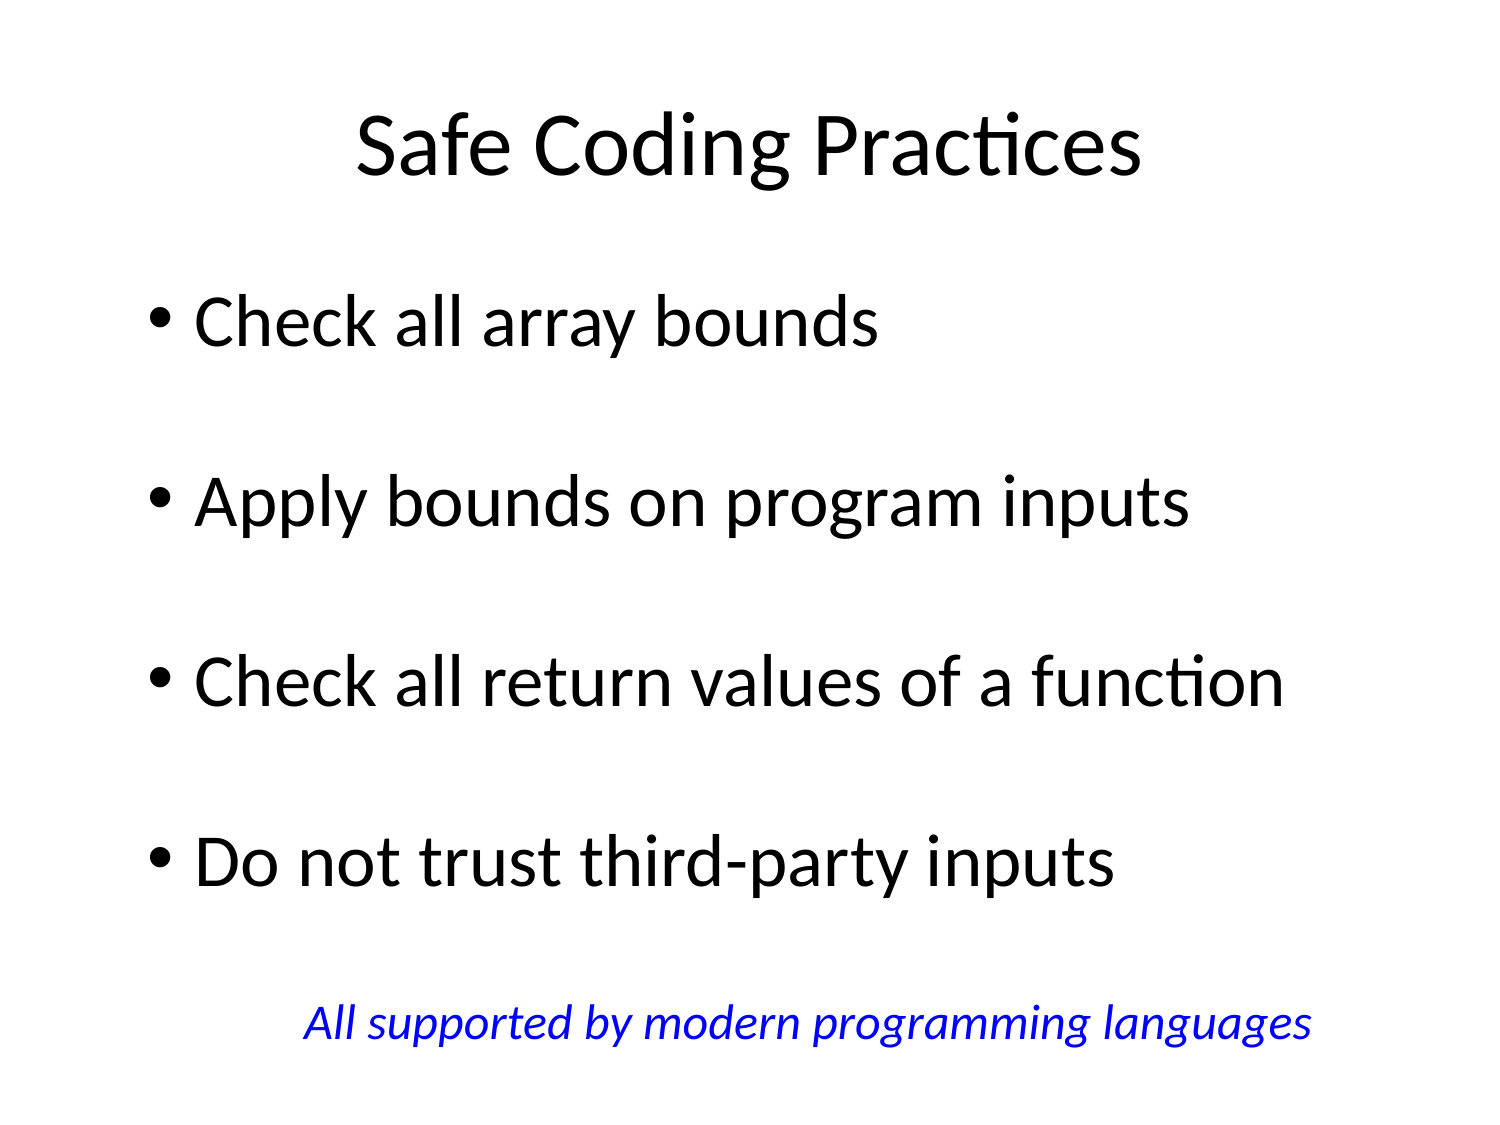

# Safe Coding Practices
Check all array bounds

Apply bounds on program inputs

Check all return values of a function

Do not trust third-party inputs
All supported by modern programming languages